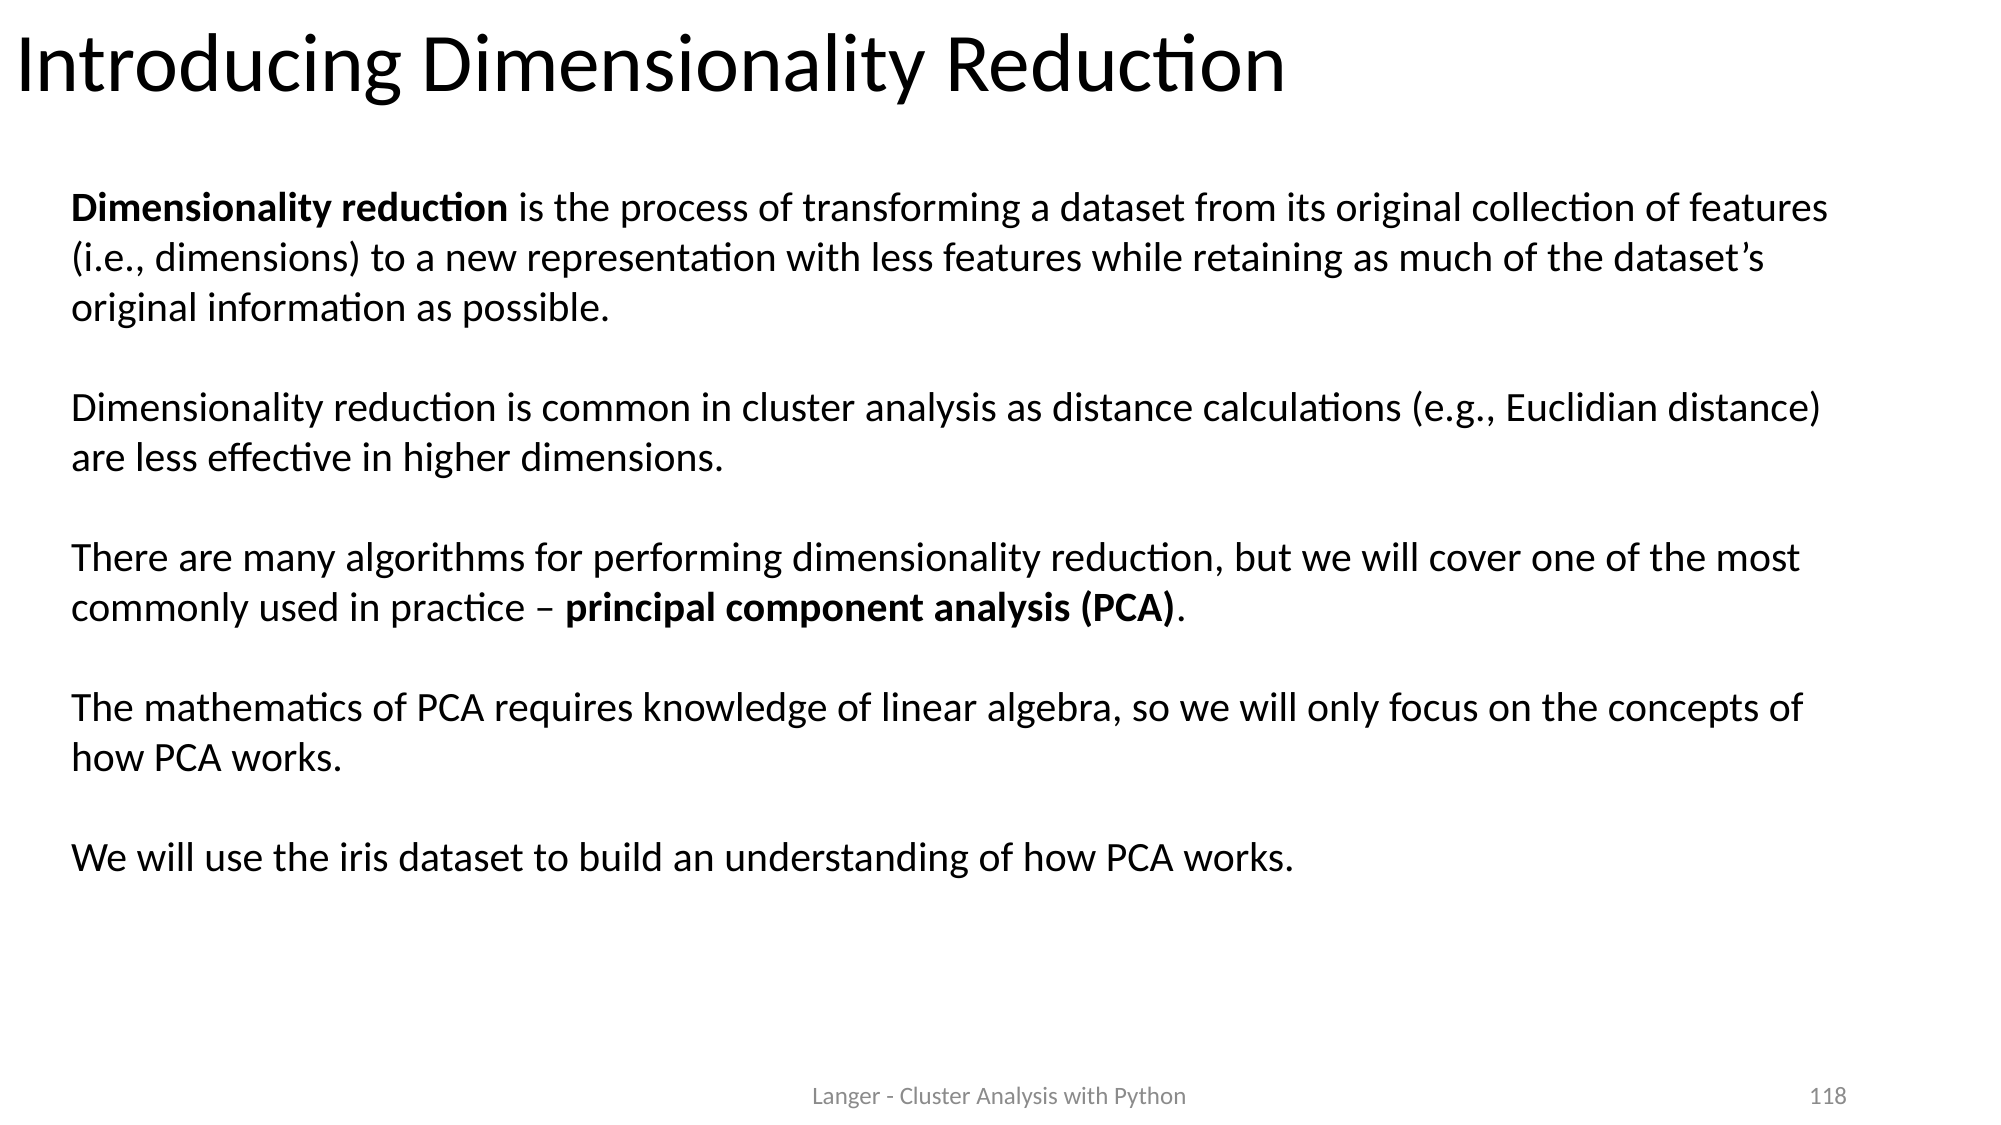

# Introducing Dimensionality Reduction
Dimensionality reduction is the process of transforming a dataset from its original collection of features (i.e., dimensions) to a new representation with less features while retaining as much of the dataset’s original information as possible.

Dimensionality reduction is common in cluster analysis as distance calculations (e.g., Euclidian distance) are less effective in higher dimensions.

There are many algorithms for performing dimensionality reduction, but we will cover one of the most commonly used in practice – principal component analysis (PCA).

The mathematics of PCA requires knowledge of linear algebra, so we will only focus on the concepts of how PCA works.

We will use the iris dataset to build an understanding of how PCA works.
Langer - Cluster Analysis with Python
118